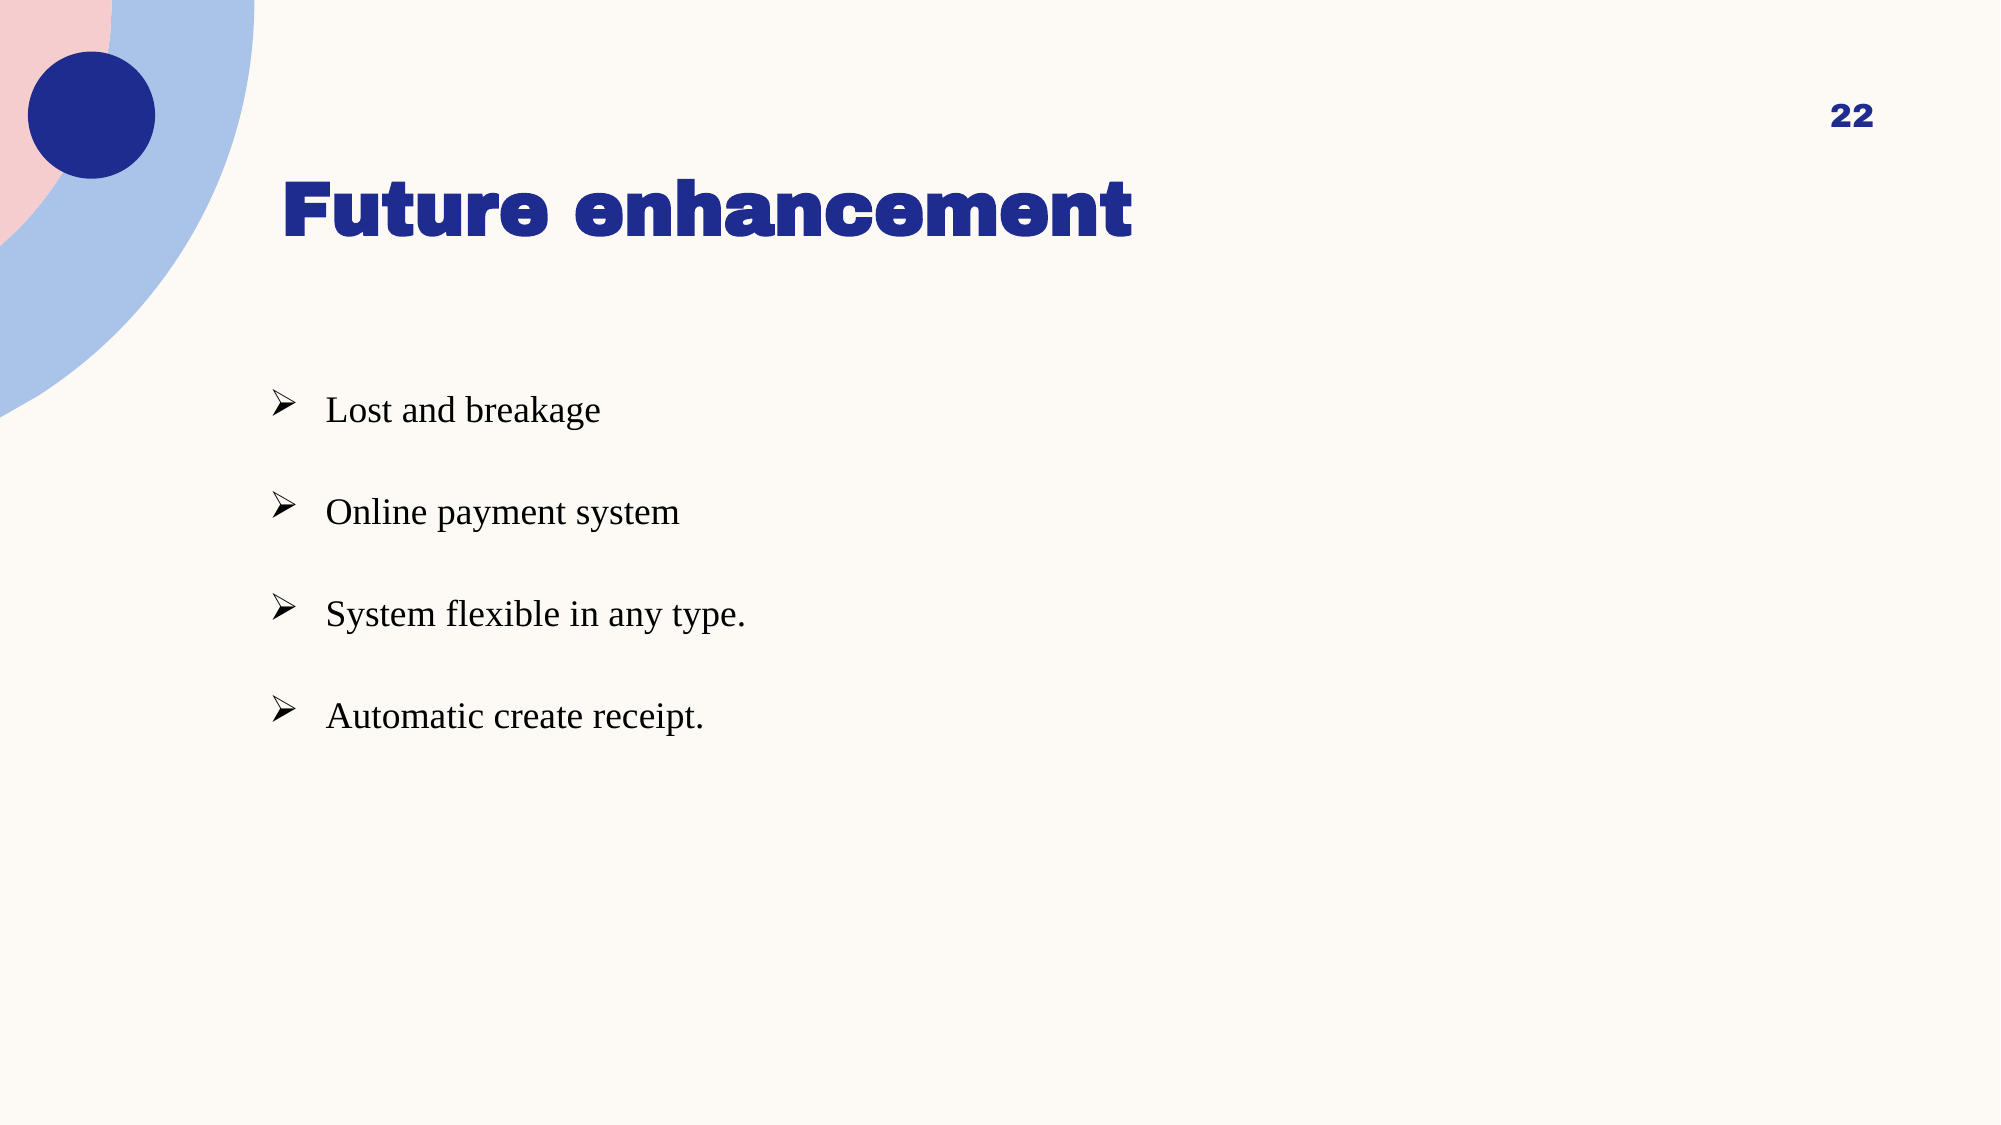

# Future enhancement
22
Lost and breakage
Online payment system
System flexible in any type.
Automatic create receipt.